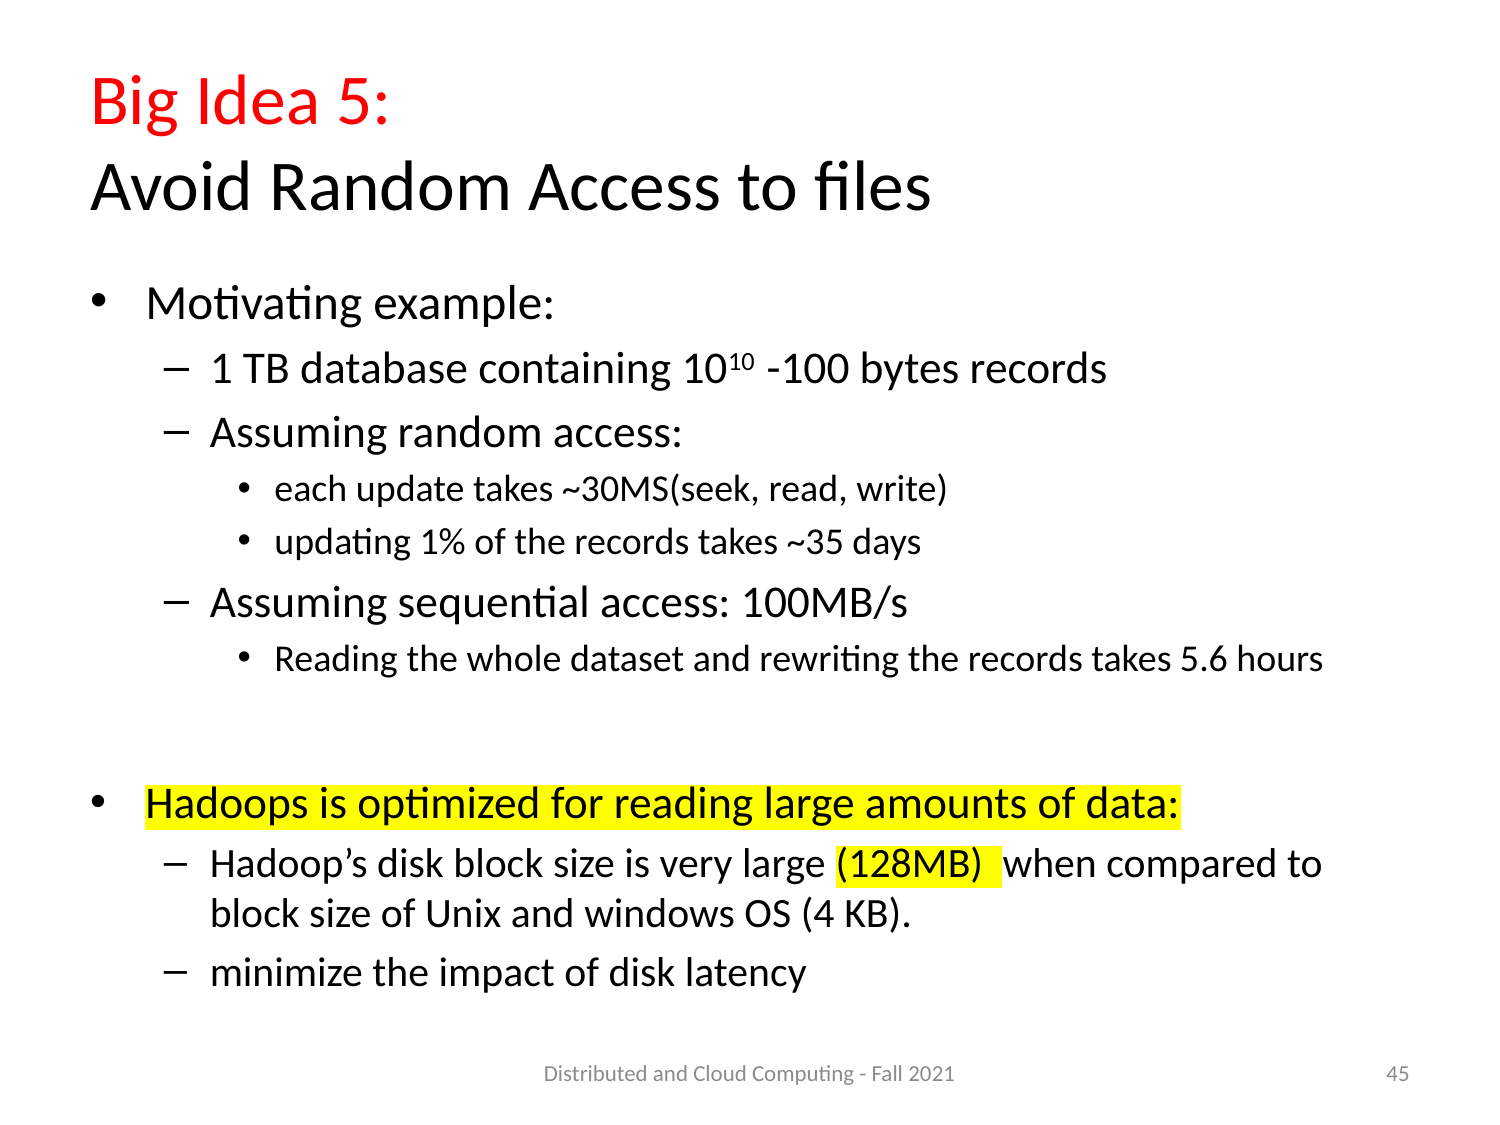

# Big Idea 5: Avoid Random Access to files
Motivating example:
1 TB database containing 1010  -100 bytes records
Assuming random access:
each update takes ~30MS(seek, read, write)
updating 1% of the records takes ~35 days
Assuming sequential access: 100MB/s
Reading the whole dataset and rewriting the records takes 5.6 hours

Hadoops is optimized for reading large amounts of data:
Hadoop’s disk block size is very large (128MB)  when compared to block size of Unix and windows OS (4 KB).
minimize the impact of disk latency

Distributed and Cloud Computing - Fall 2021
45